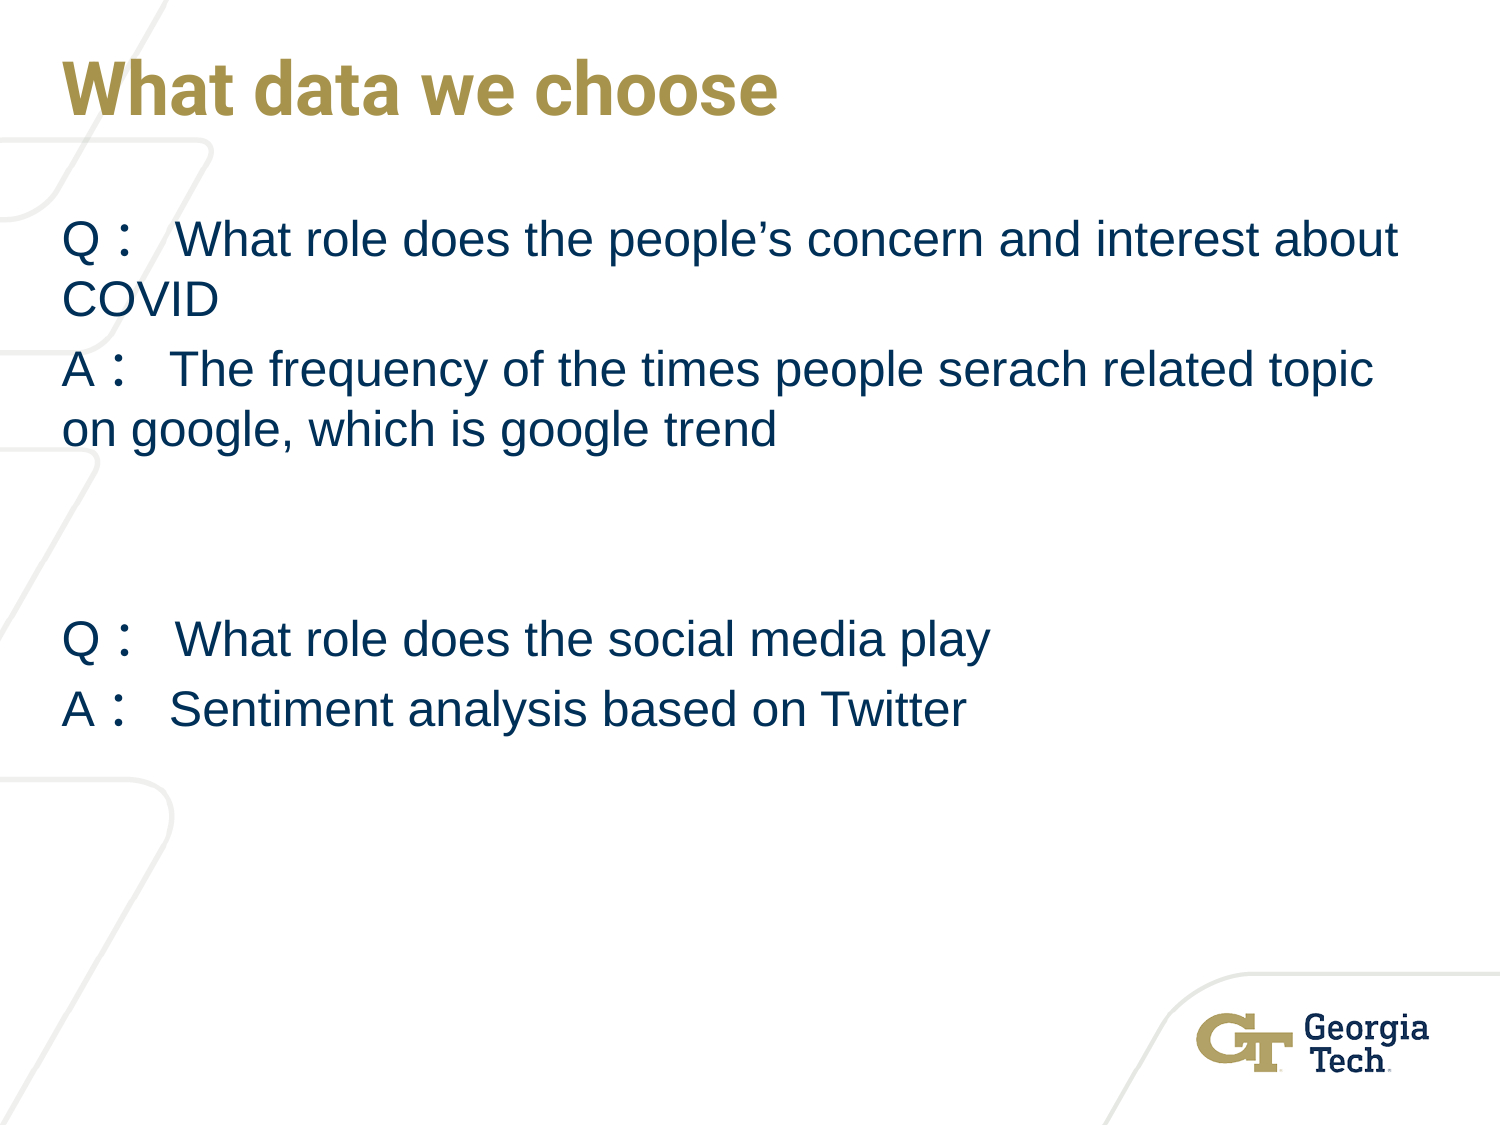

What data we choose
Q：What role does the people’s concern and interest about COVID
A：The frequency of the times people serach related topic on google, which is google trend

Q：What role does the social media play
A：Sentiment analysis based on Twitter